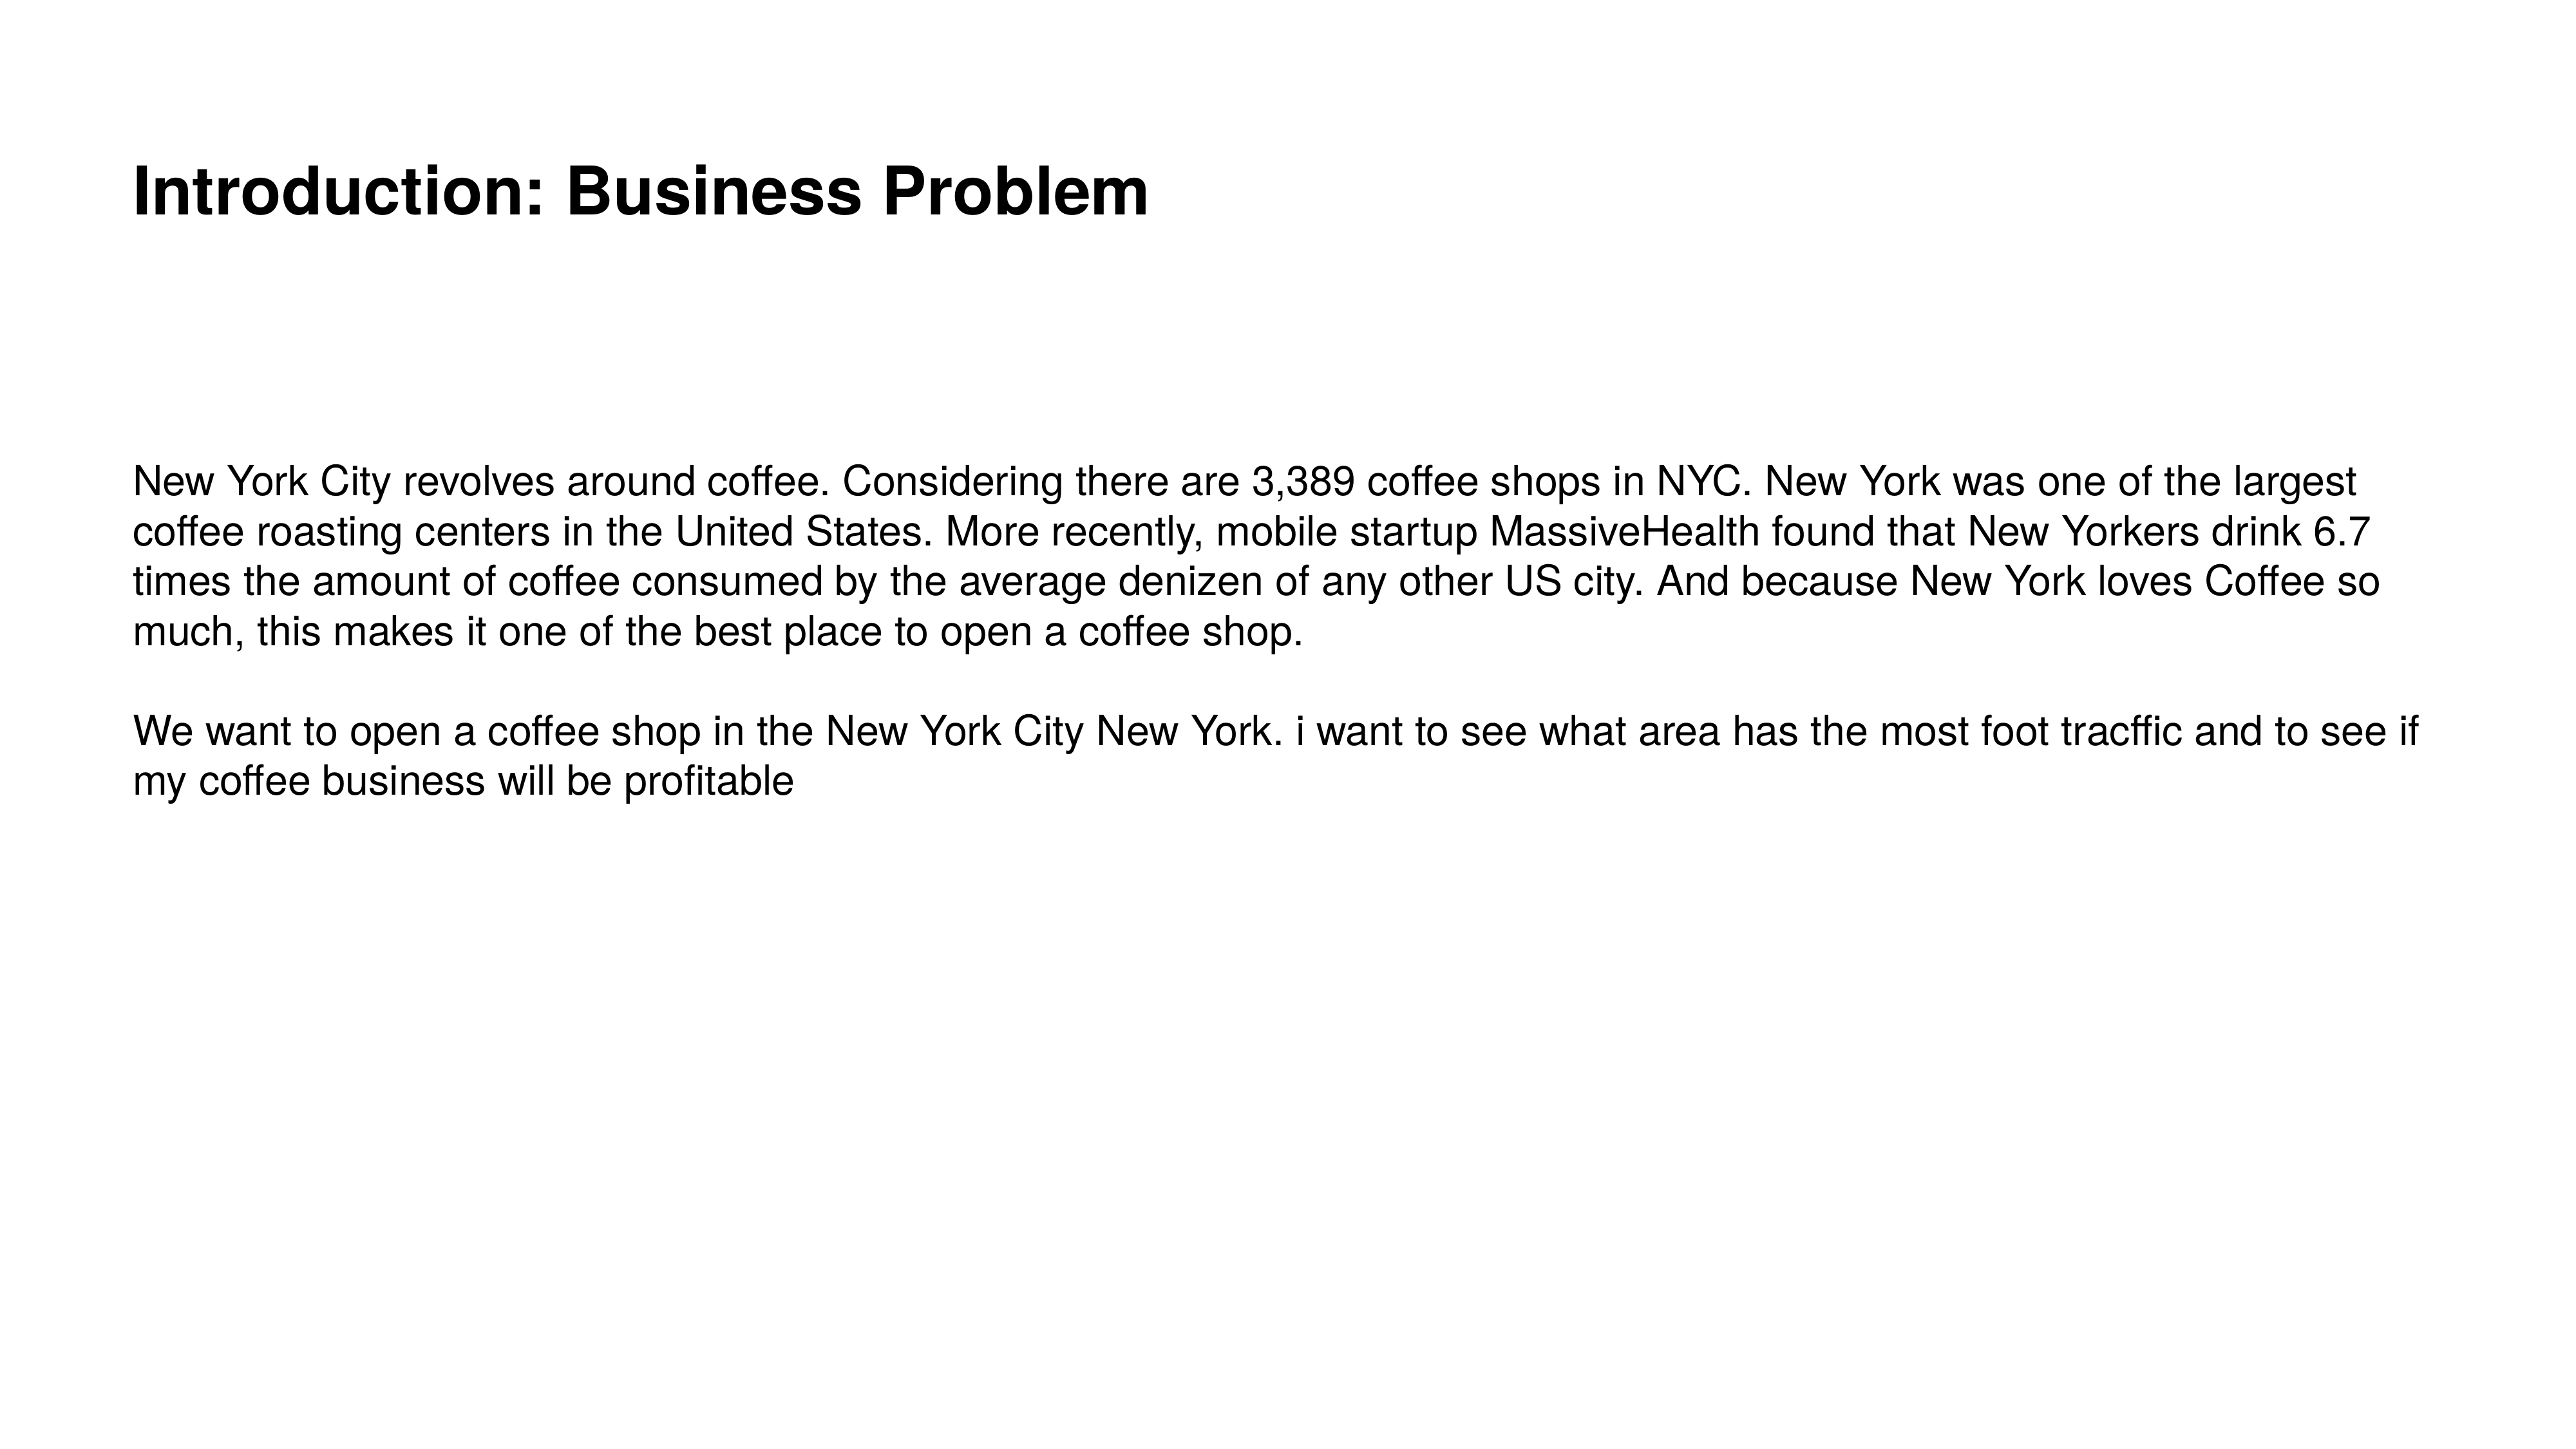

# Introduction: Business Problem

New York City revolves around coffee. Considering there are 3,389 coffee shops in NYC. New York was one of the largest coffee roasting centers in the United States. More recently, mobile startup MassiveHealth found that New Yorkers drink 6.7 times the amount of coffee consumed by the average denizen of any other US city. And because New York loves Coffee so much, this makes it one of the best place to open a coffee shop.

We want to open a coffee shop in the New York City New York. i want to see what area has the most foot tracffic and to see if my coffee business will be profitable